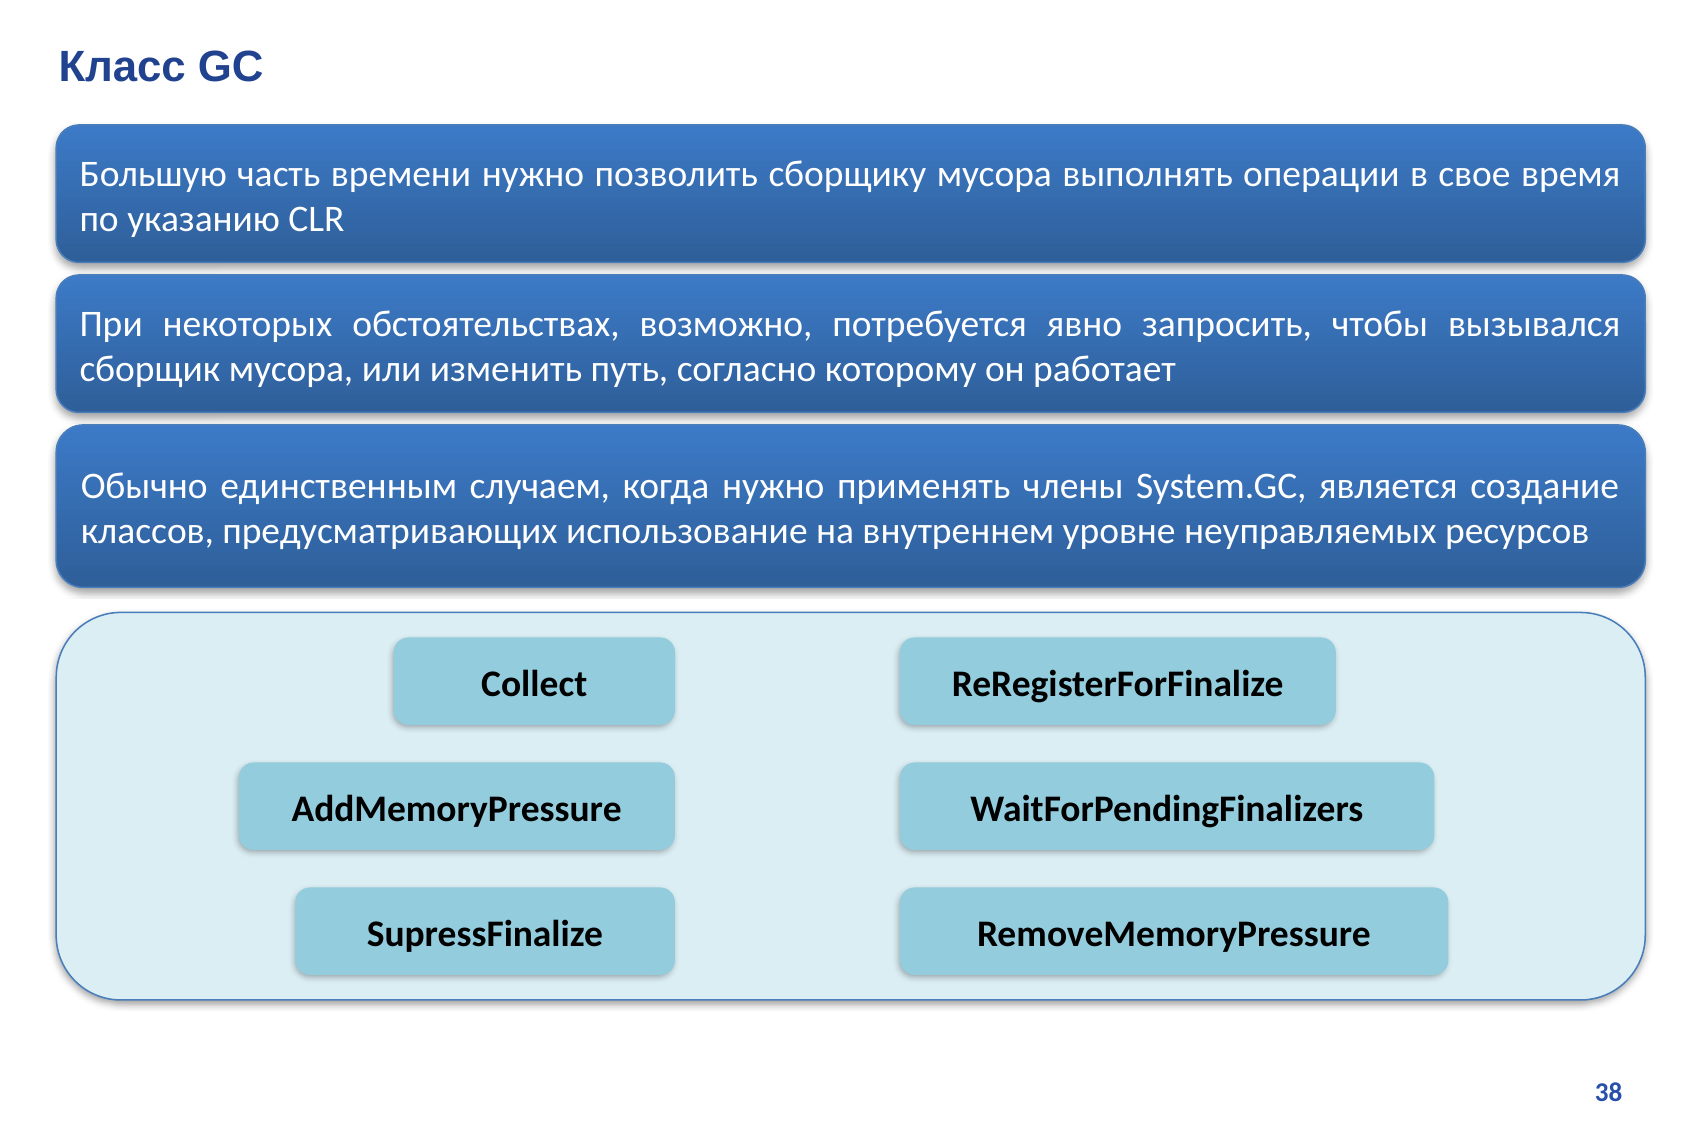

# Класс GC
Большую часть времени нужно позволить сборщику мусора выполнять операции в свое время по указанию CLR
При некоторых обстоятельствах, возможно, потребуется явно запросить, чтобы вызывался сборщик мусора, или изменить путь, согласно которому он работает
Обычно единственным случаем, когда нужно применять члены System.GC, является создание классов, предусматривающих использование на внутреннем уровне неуправляемых ресурсов

Collect
ReRegisterForFinalize
AddMemoryPressure
WaitForPendingFinalizers
SupressFinalize
RemoveMemoryPressure